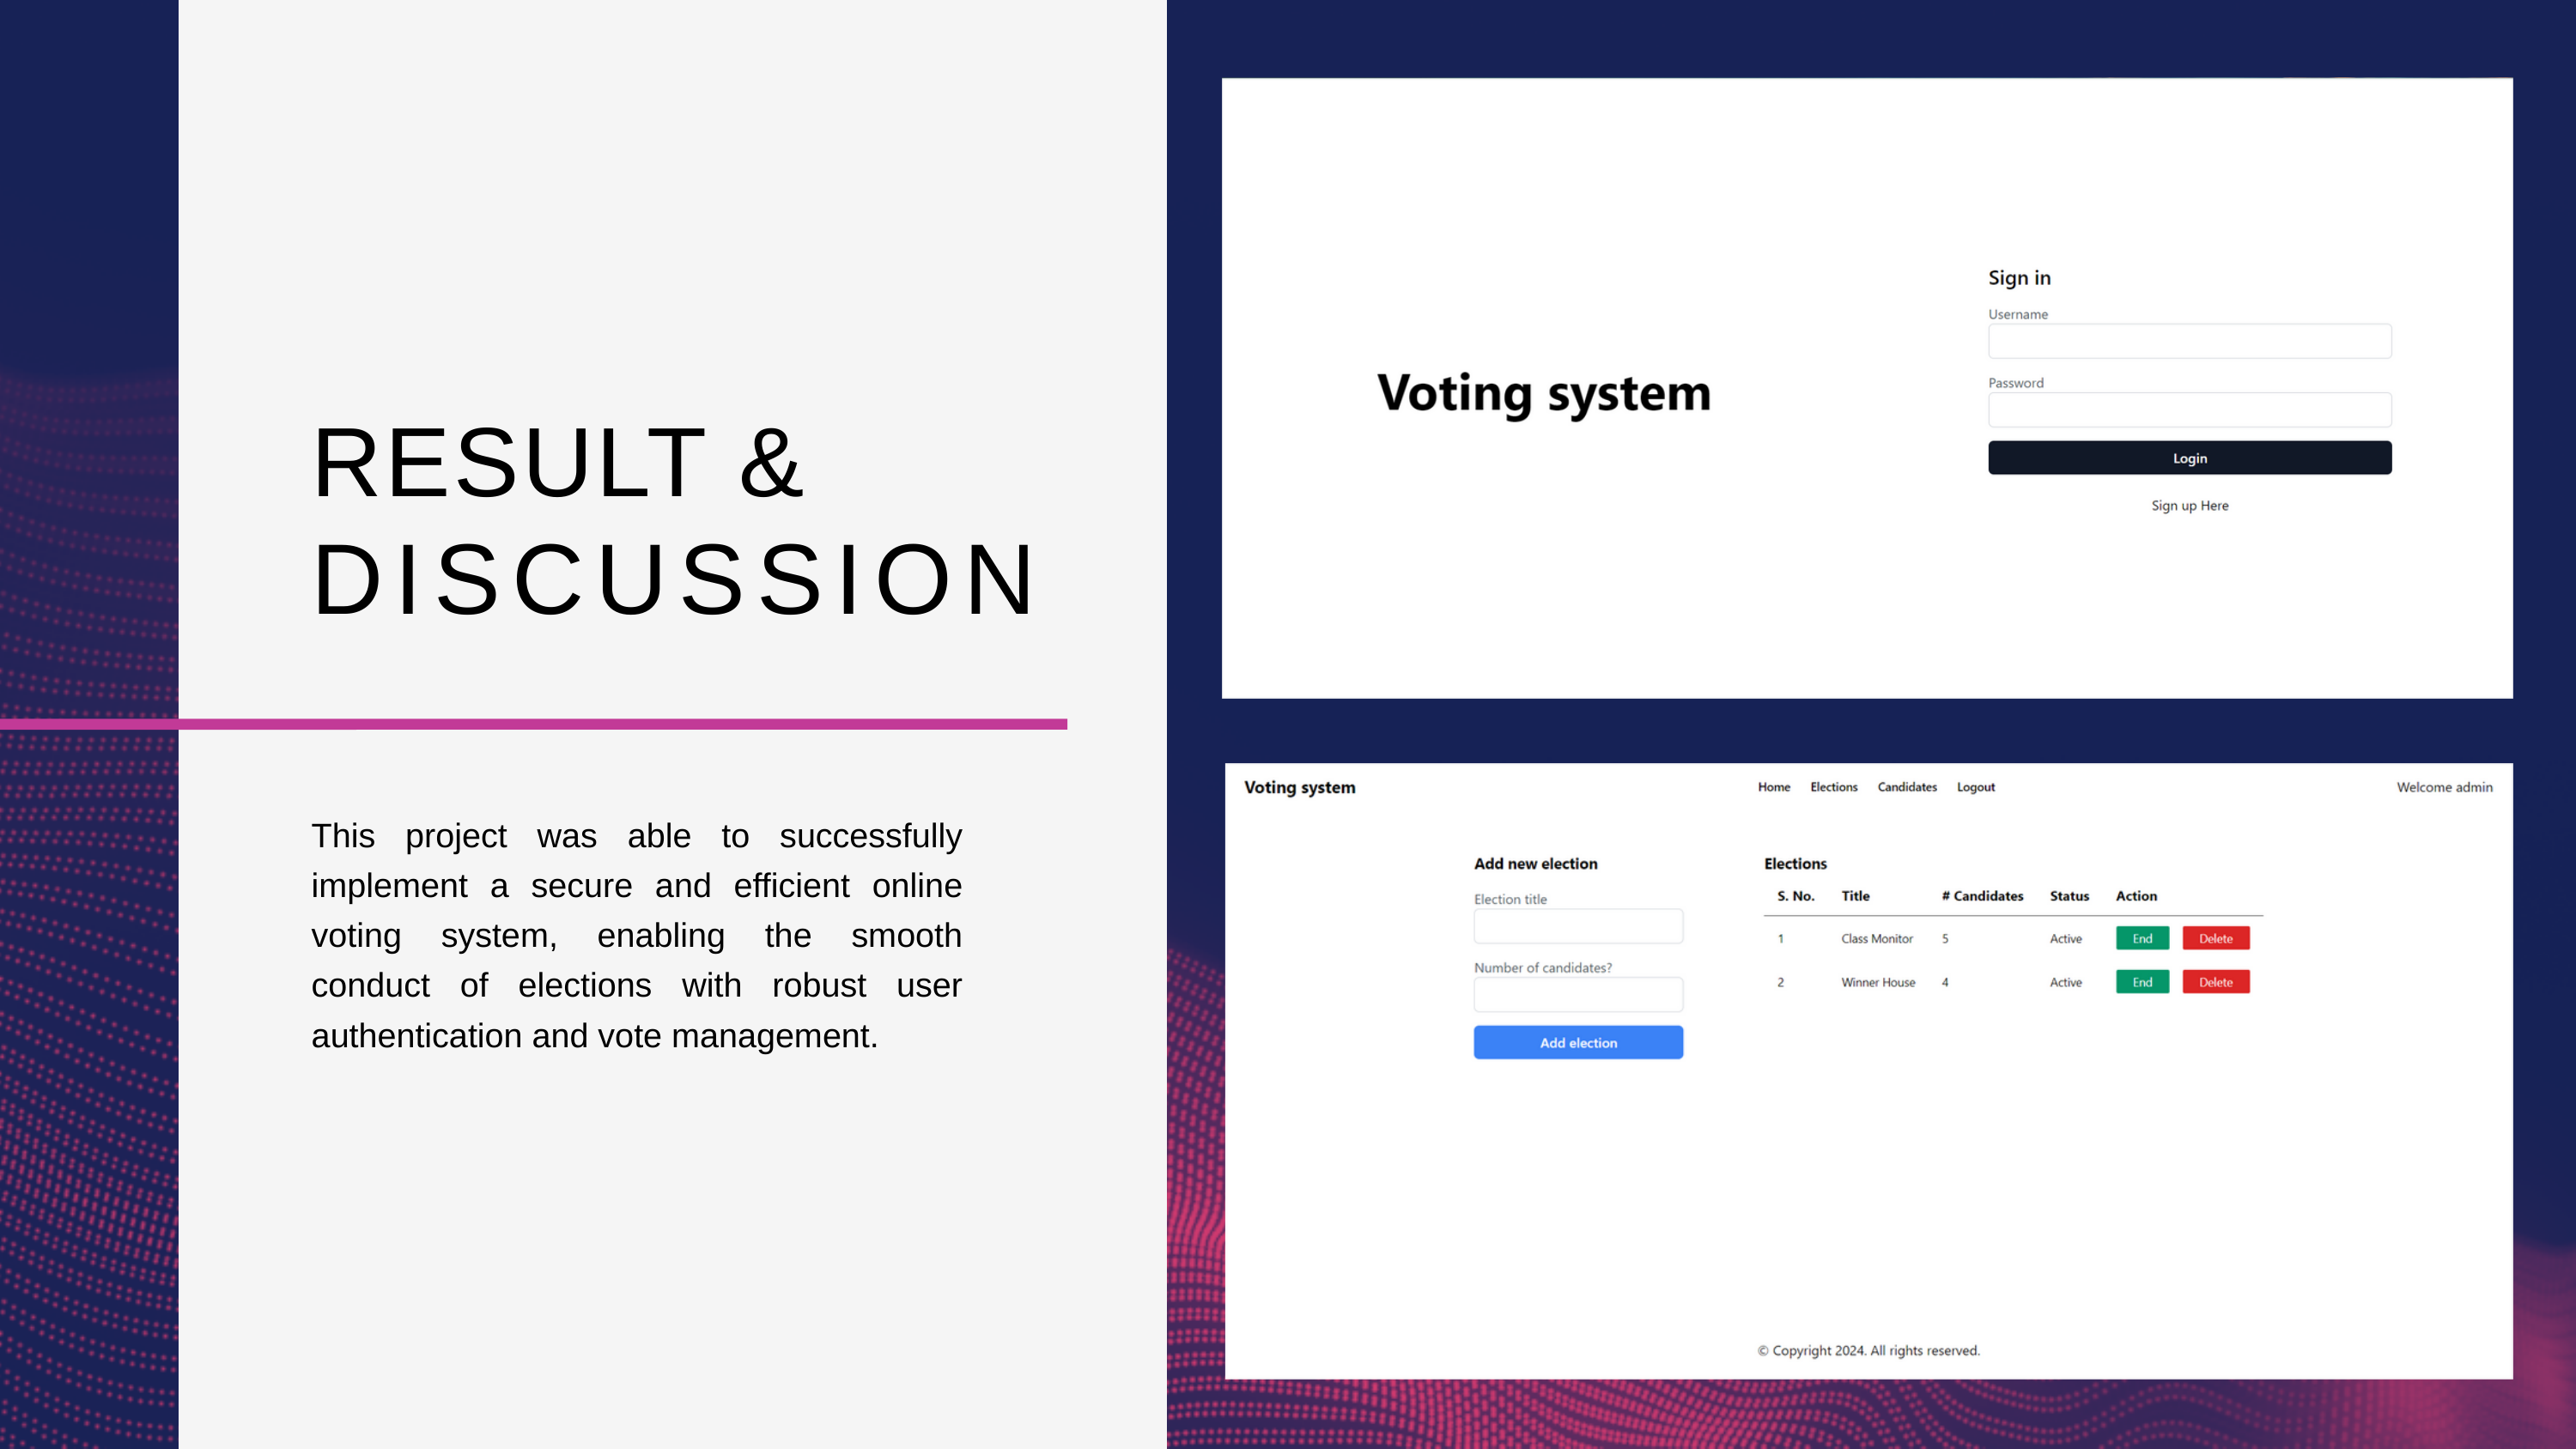

RESULT &
DISCUSSION

This project was able to successfully implement a secure and efficient online voting system, enabling the smooth conduct of elections with robust user authentication and vote management.